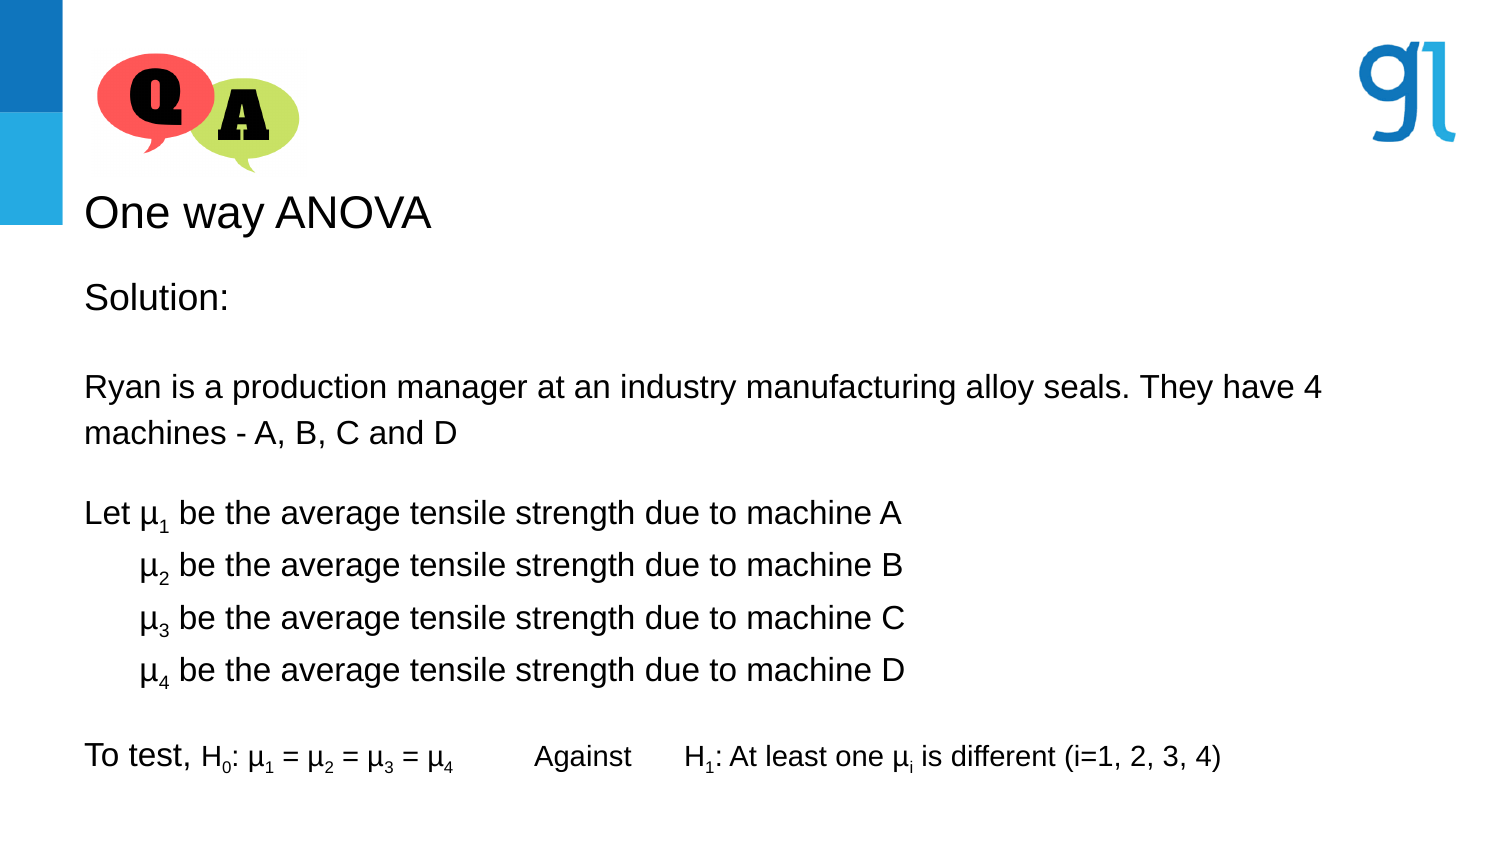

One way ANOVA
Solution:
Ryan is a production manager at an industry manufacturing alloy seals. They have 4 machines - A, B, C and D
Let µ1 be the average tensile strength due to machine A
      µ2 be the average tensile strength due to machine B
      µ3 be the average tensile strength due to machine C
      µ4 be the average tensile strength due to machine D
To test, H0: µ1 = µ2 = µ3 = µ4	Against	H1: At least one µi is different (i=1, 2, 3, 4)